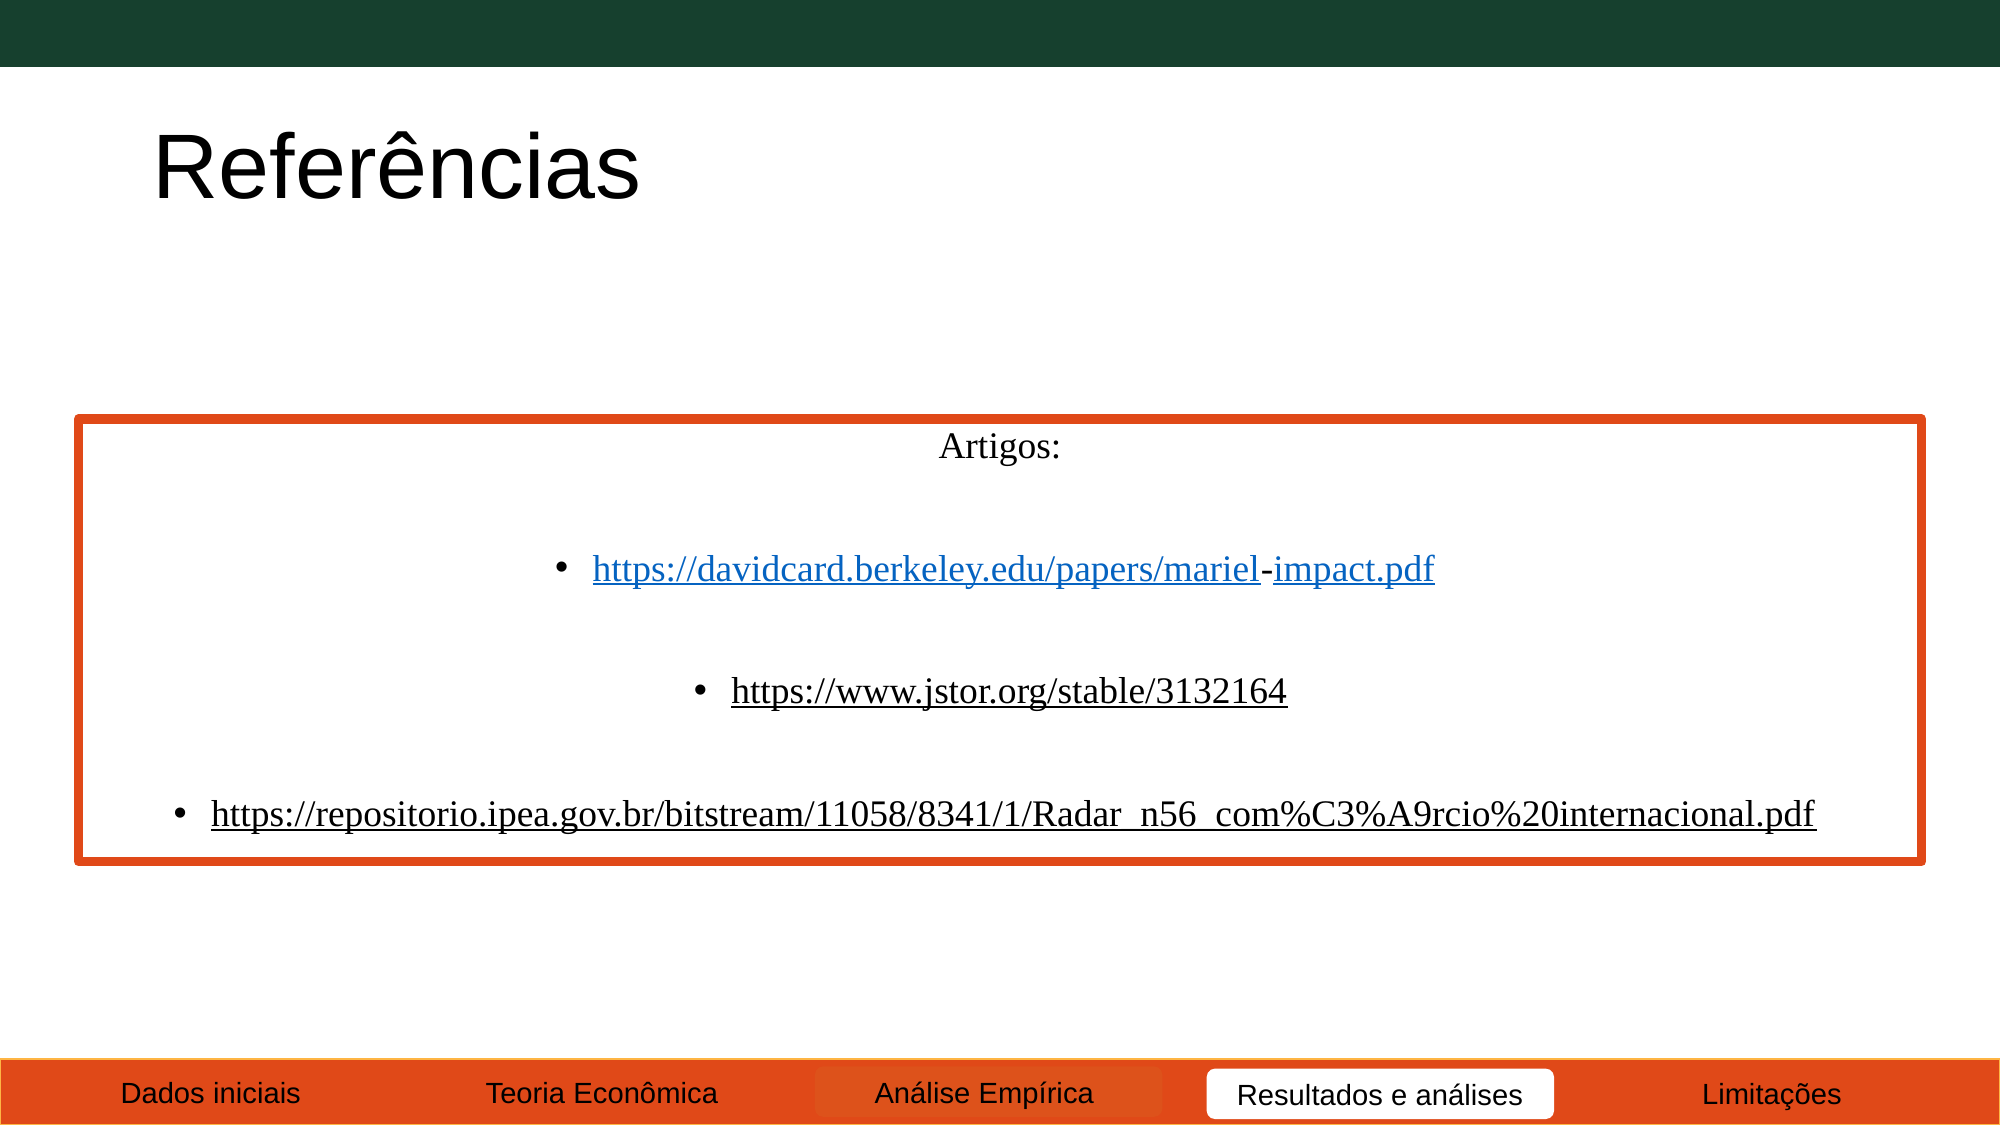

# Referências
Artigos:

https://davidcard.berkeley.edu/papers/mariel-impact.pdf

https://www.jstor.org/stable/3132164

https://repositorio.ipea.gov.br/bitstream/11058/8341/1/Radar_n56_com%C3%A9rcio%20internacional.pdf

Teoria Econômica
Análise Empírica
Dados iniciais
Limitações
Resultados e análises